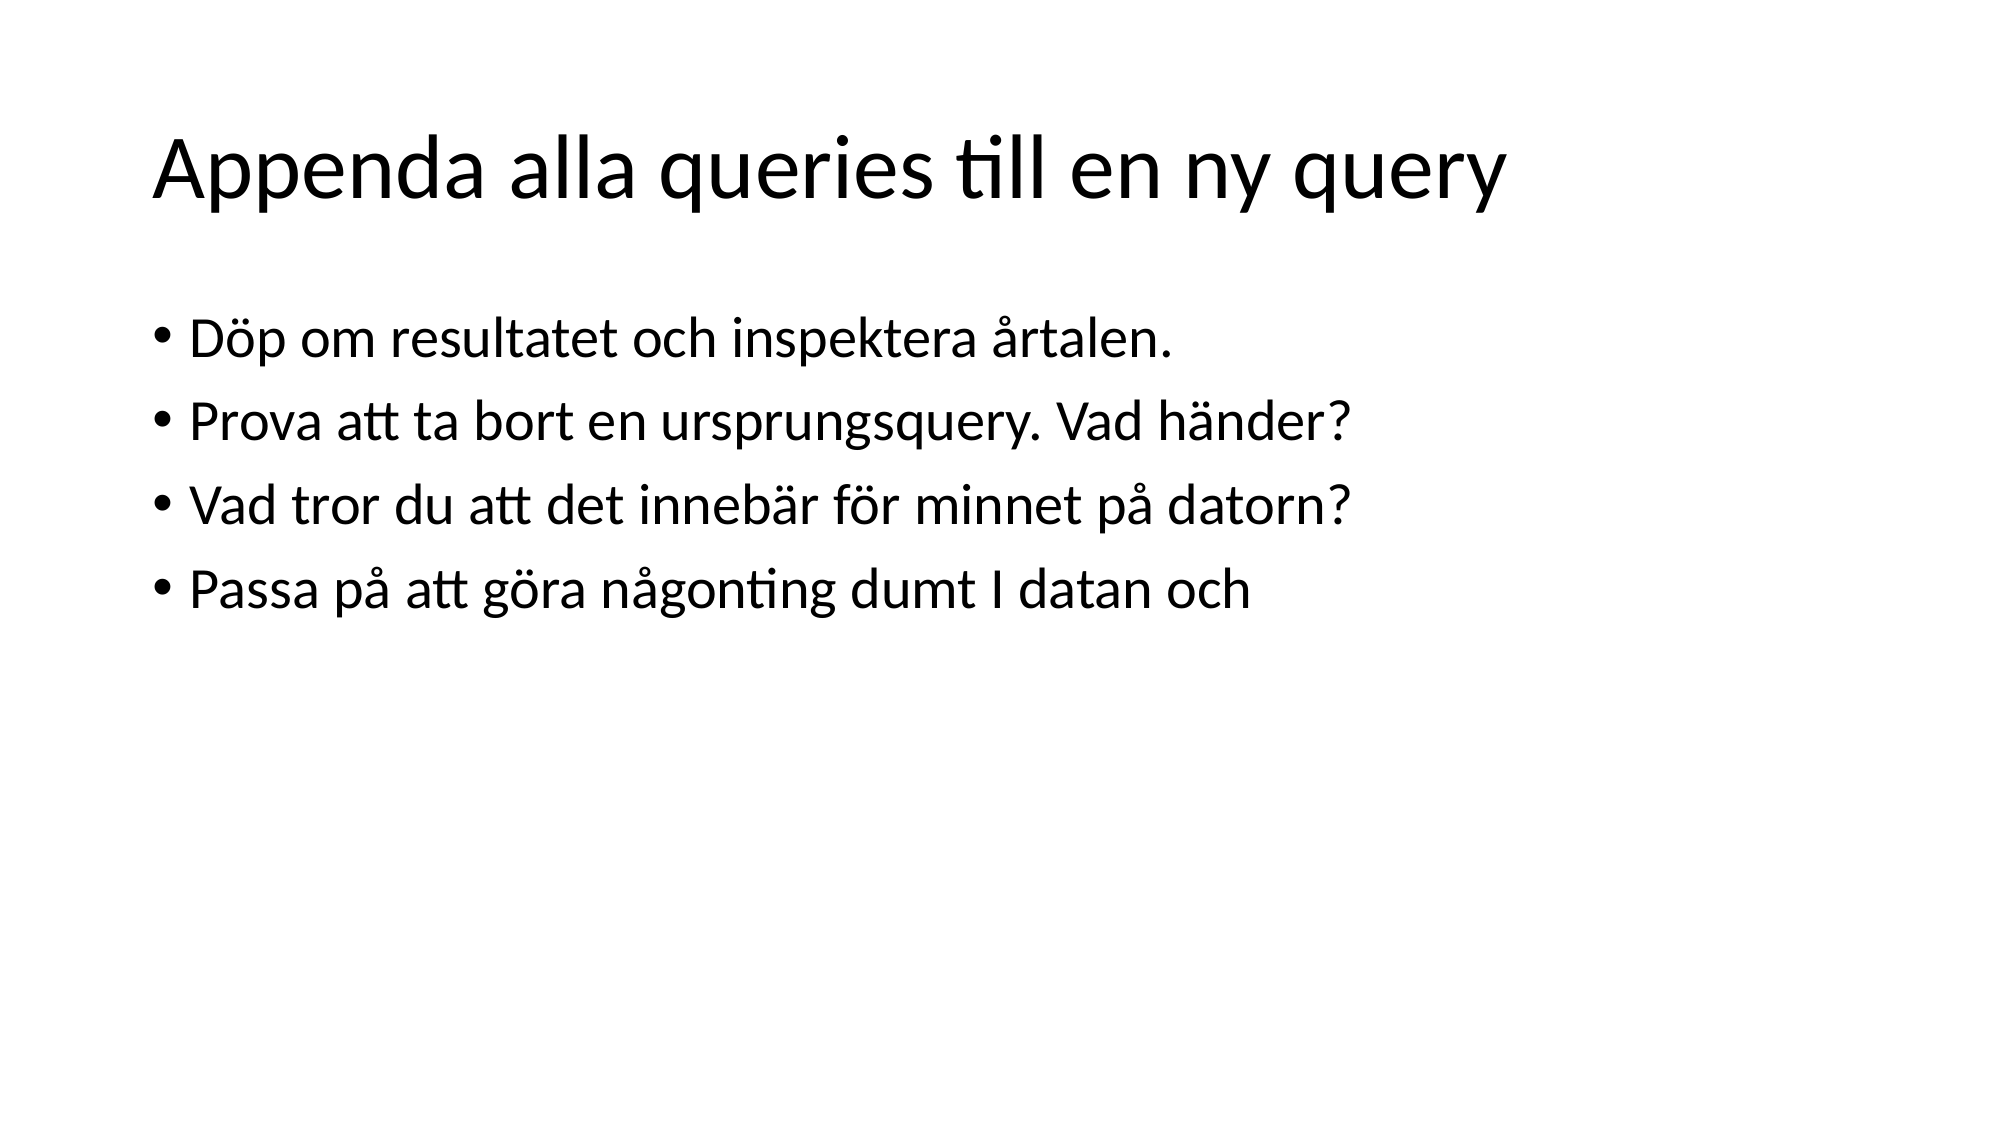

# Appenda alla queries till en ny query
Döp om resultatet och inspektera årtalen.
Prova att ta bort en ursprungsquery. Vad händer?
Vad tror du att det innebär för minnet på datorn?
Passa på att göra någonting dumt I datan och